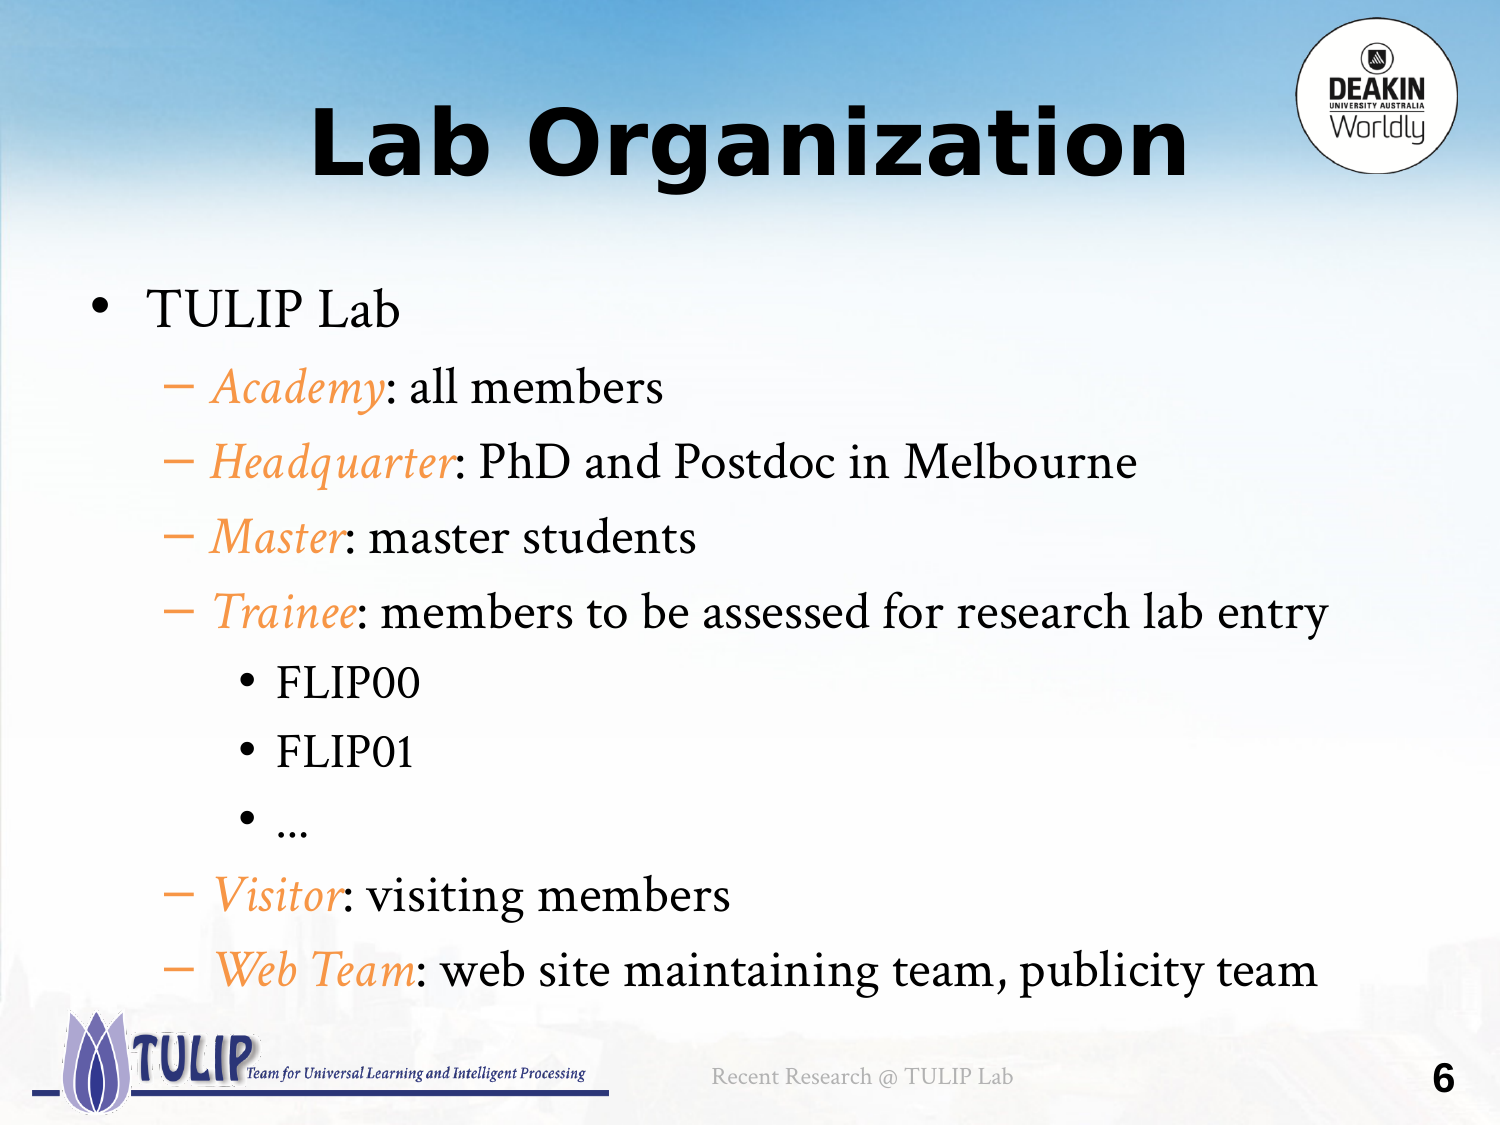

# Lab Organization
TULIP Lab
Academy: all members
Headquarter: PhD and Postdoc in Melbourne
Master: master students
Trainee: members to be assessed for research lab entry
FLIP00
FLIP01
...
Visitor: visiting members
Web Team: web site maintaining team, publicity team
Recent Research @ TULIP Lab
6